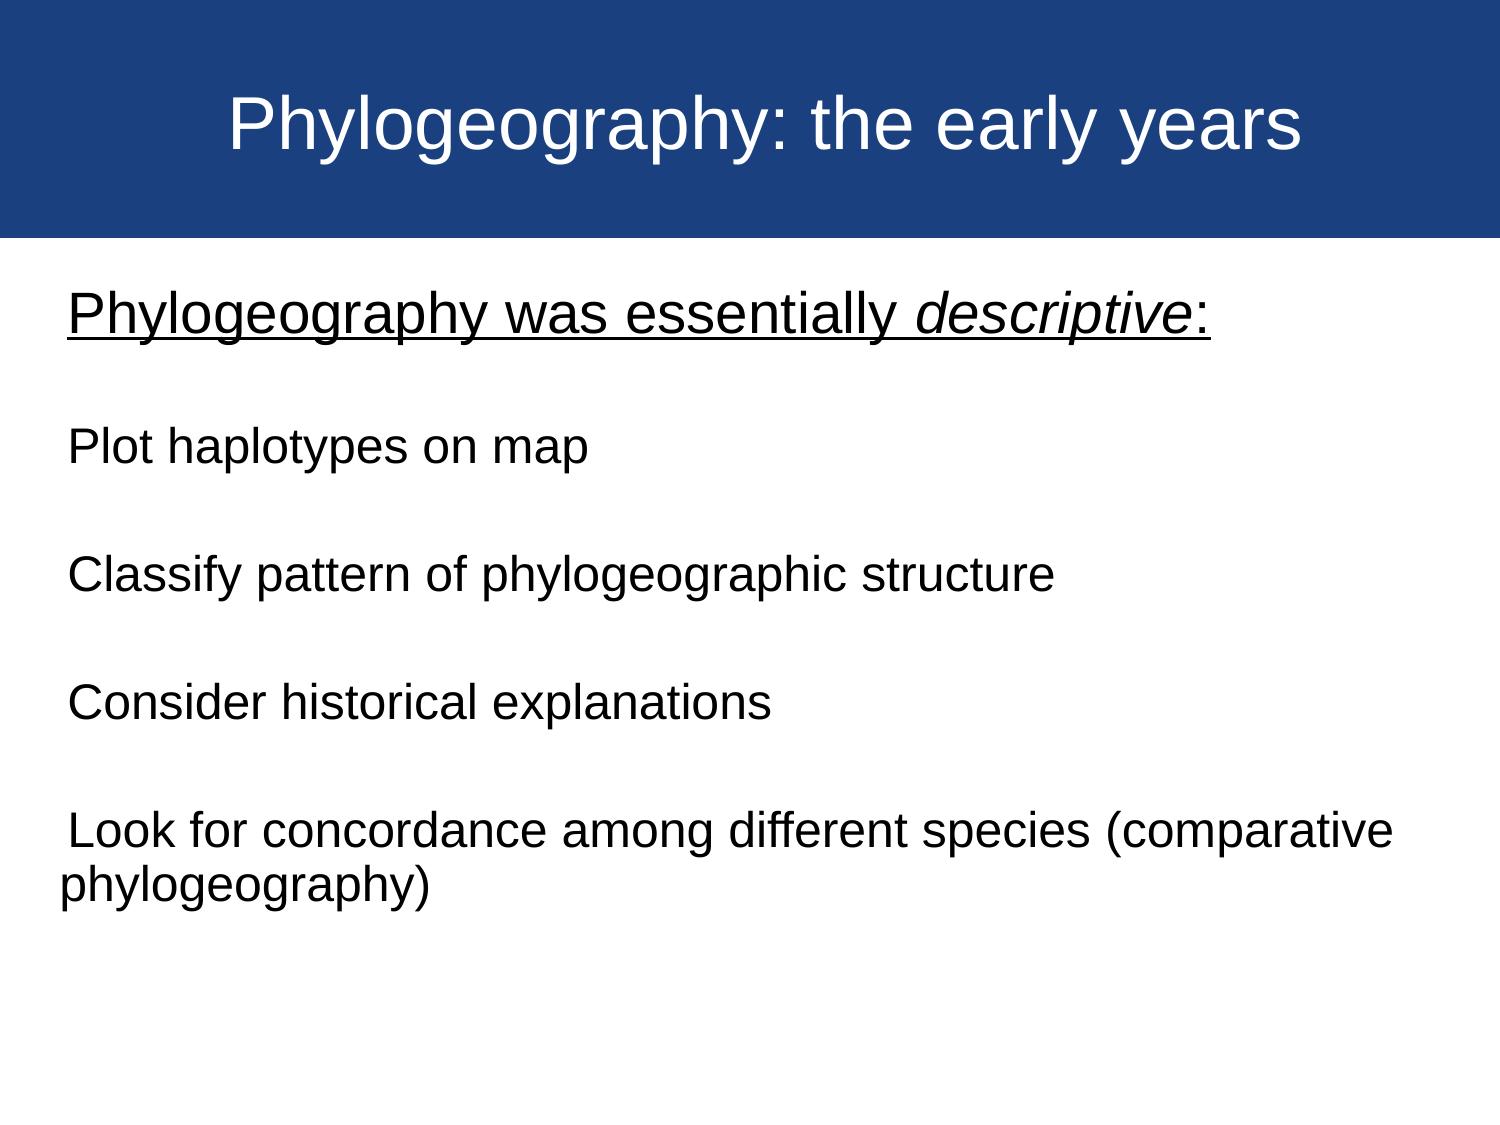

Phylogeography: the early years
Phylogeography was essentially descriptive:

Plot haplotypes on map

Classify pattern of phylogeographic structure

Consider historical explanations

Look for concordance among different species (comparative phylogeography)